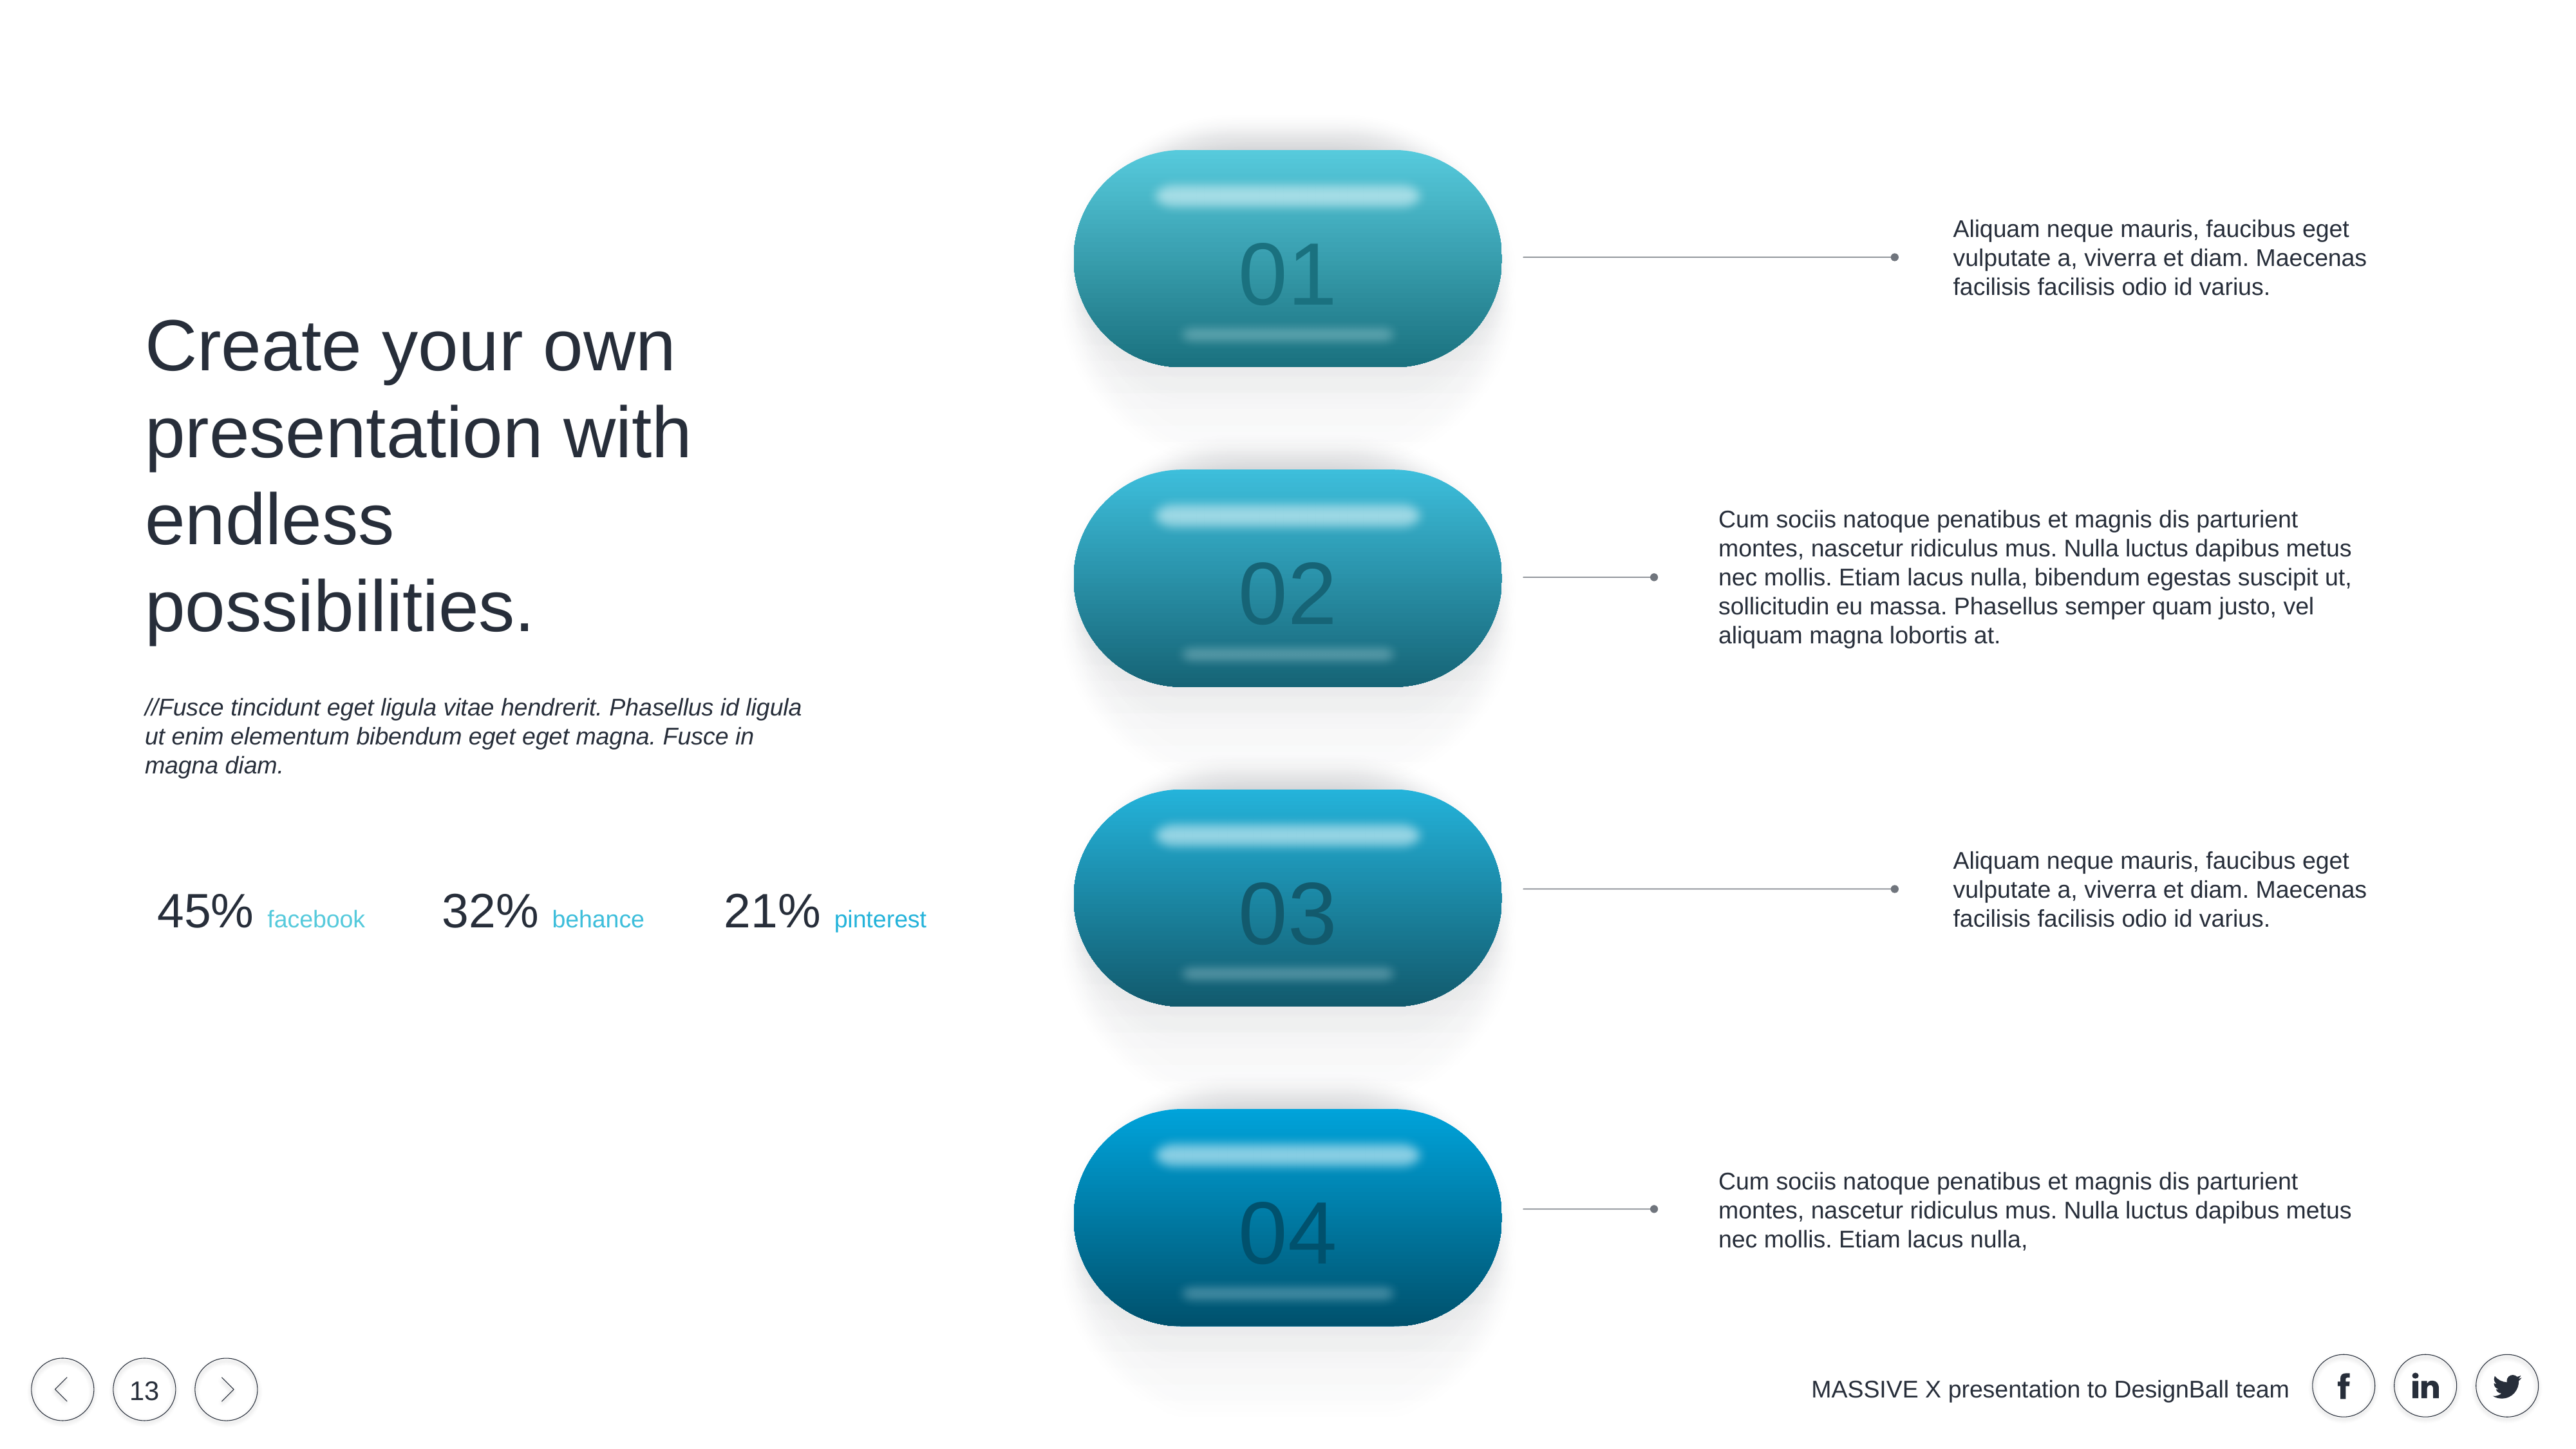

01

Aliquam neque mauris, faucibus eget vulputate a, viverra et diam. Maecenas facilisis facilisis odio id varius.
Create your own presentation with endless possibilities.

02

Cum sociis natoque penatibus et magnis dis parturient montes, nascetur ridiculus mus. Nulla luctus dapibus metus nec mollis. Etiam lacus nulla, bibendum egestas suscipit ut, sollicitudin eu massa. Phasellus semper quam justo, vel aliquam magna lobortis at.
//Fusce tincidunt eget ligula vitae hendrerit. Phasellus id ligula ut enim elementum bibendum eget eget magna. Fusce in magna diam.

03

Aliquam neque mauris, faucibus eget vulputate a, viverra et diam. Maecenas facilisis facilisis odio id varius.
45% facebook
32% behance
21% pinterest

04

Cum sociis natoque penatibus et magnis dis parturient montes, nascetur ridiculus mus. Nulla luctus dapibus metus nec mollis. Etiam lacus nulla,